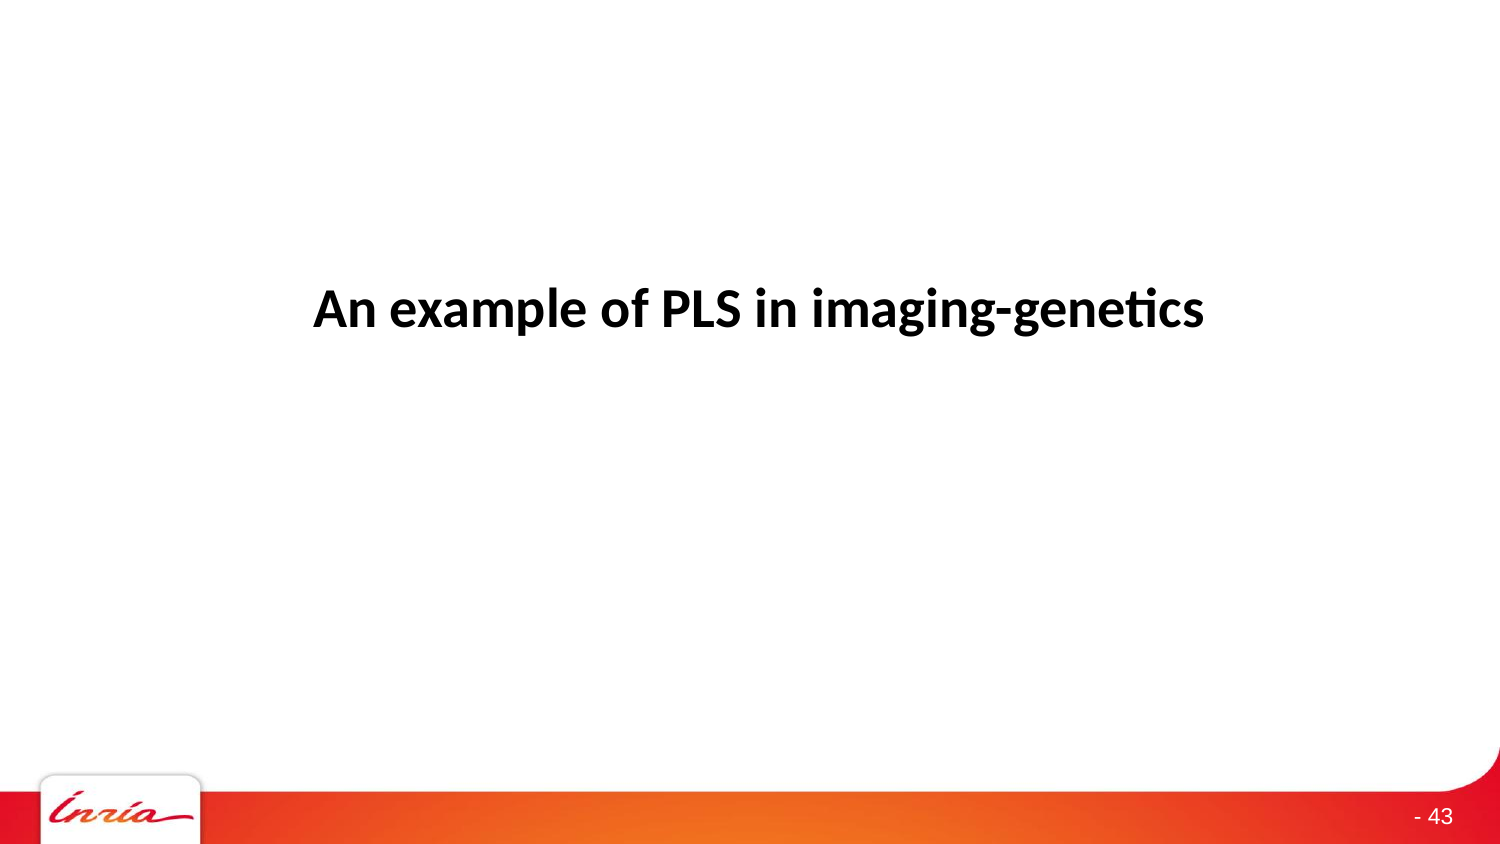

An example of PLS in imaging-genetics
- 43